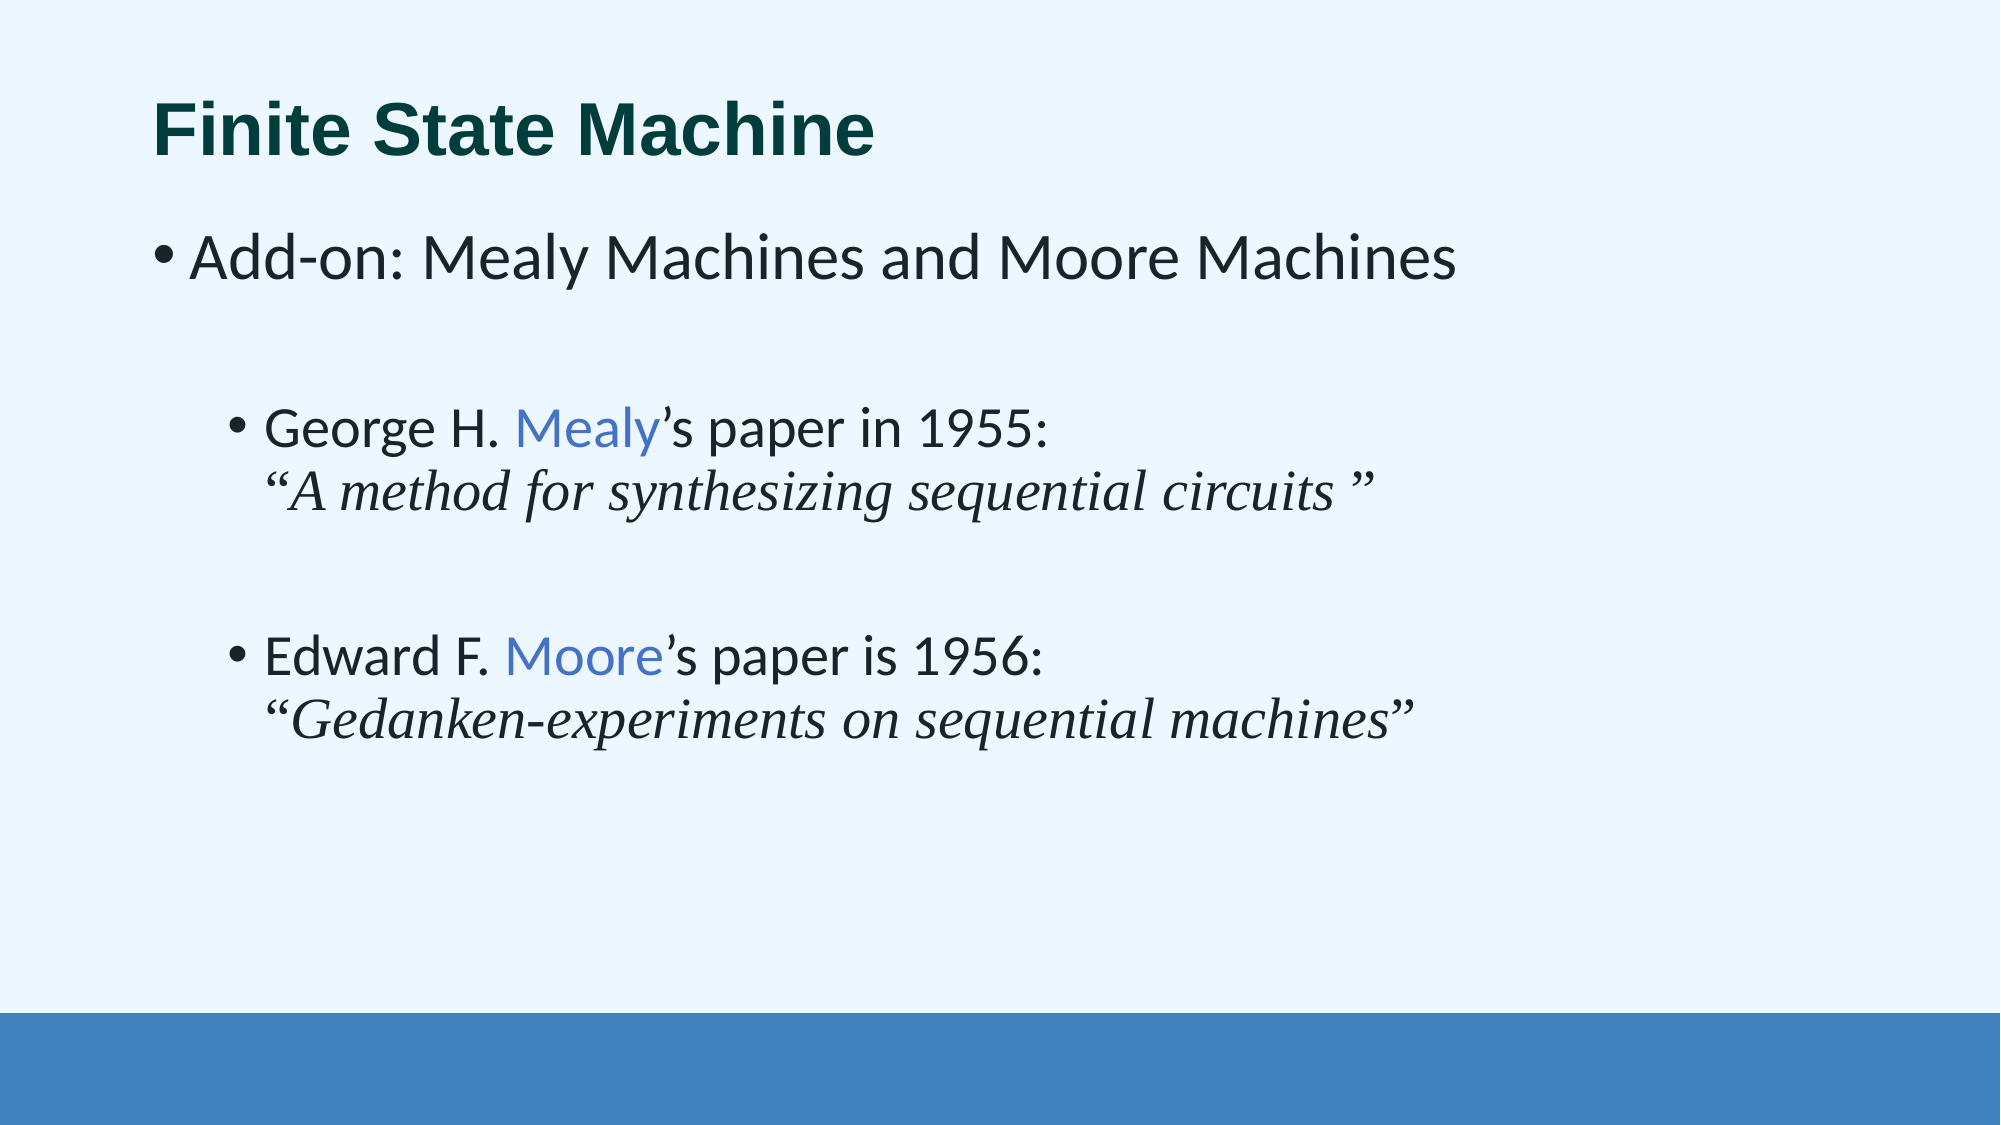

# Finite State Machine
Add-on: Mealy Machines and Moore Machines

George H. Mealy’s paper in 1955:
“A method for synthesizing sequential circuits ”

Edward F. Moore’s paper is 1956:
“Gedanken-experiments on sequential machines”